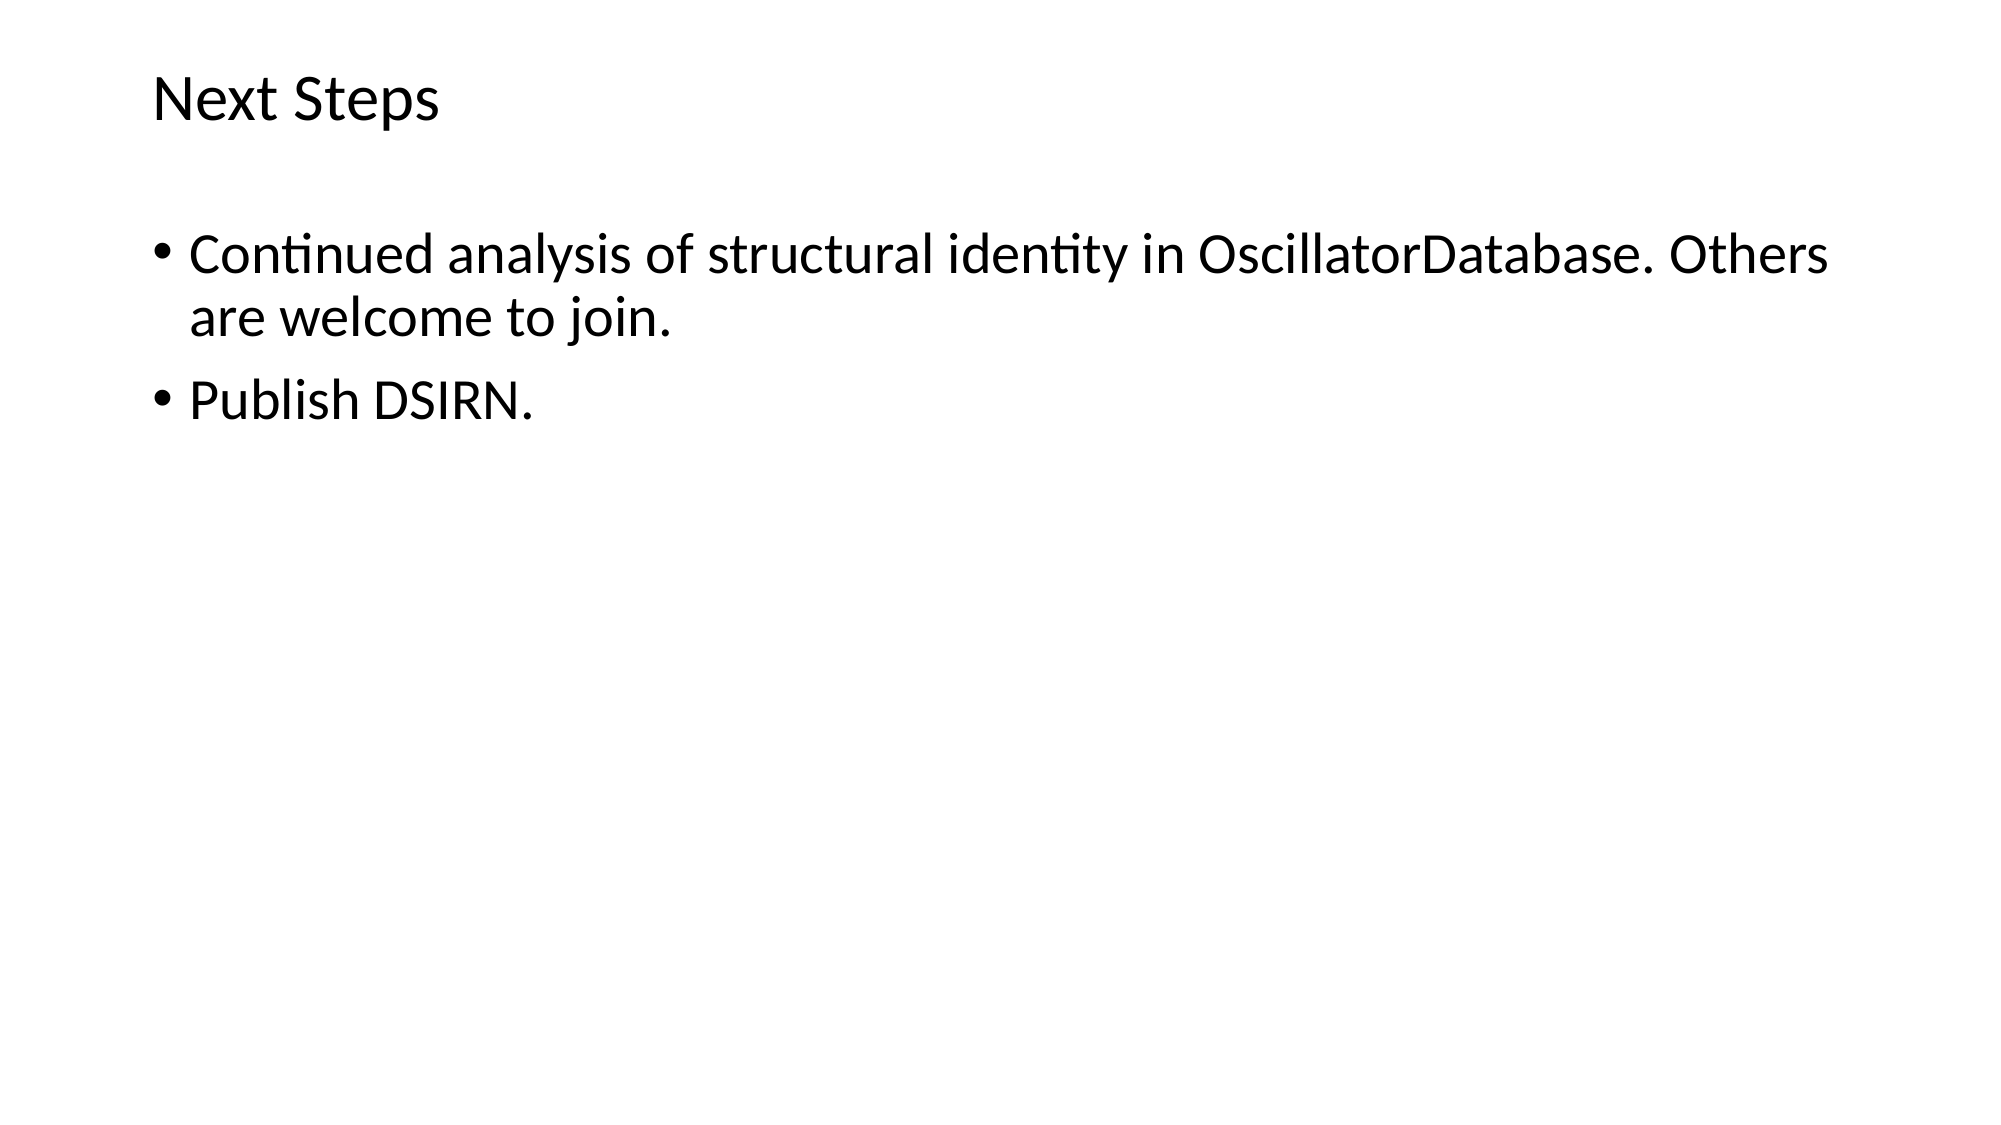

# Next Steps
Continued analysis of structural identity in OscillatorDatabase. Others are welcome to join.
Publish DSIRN.